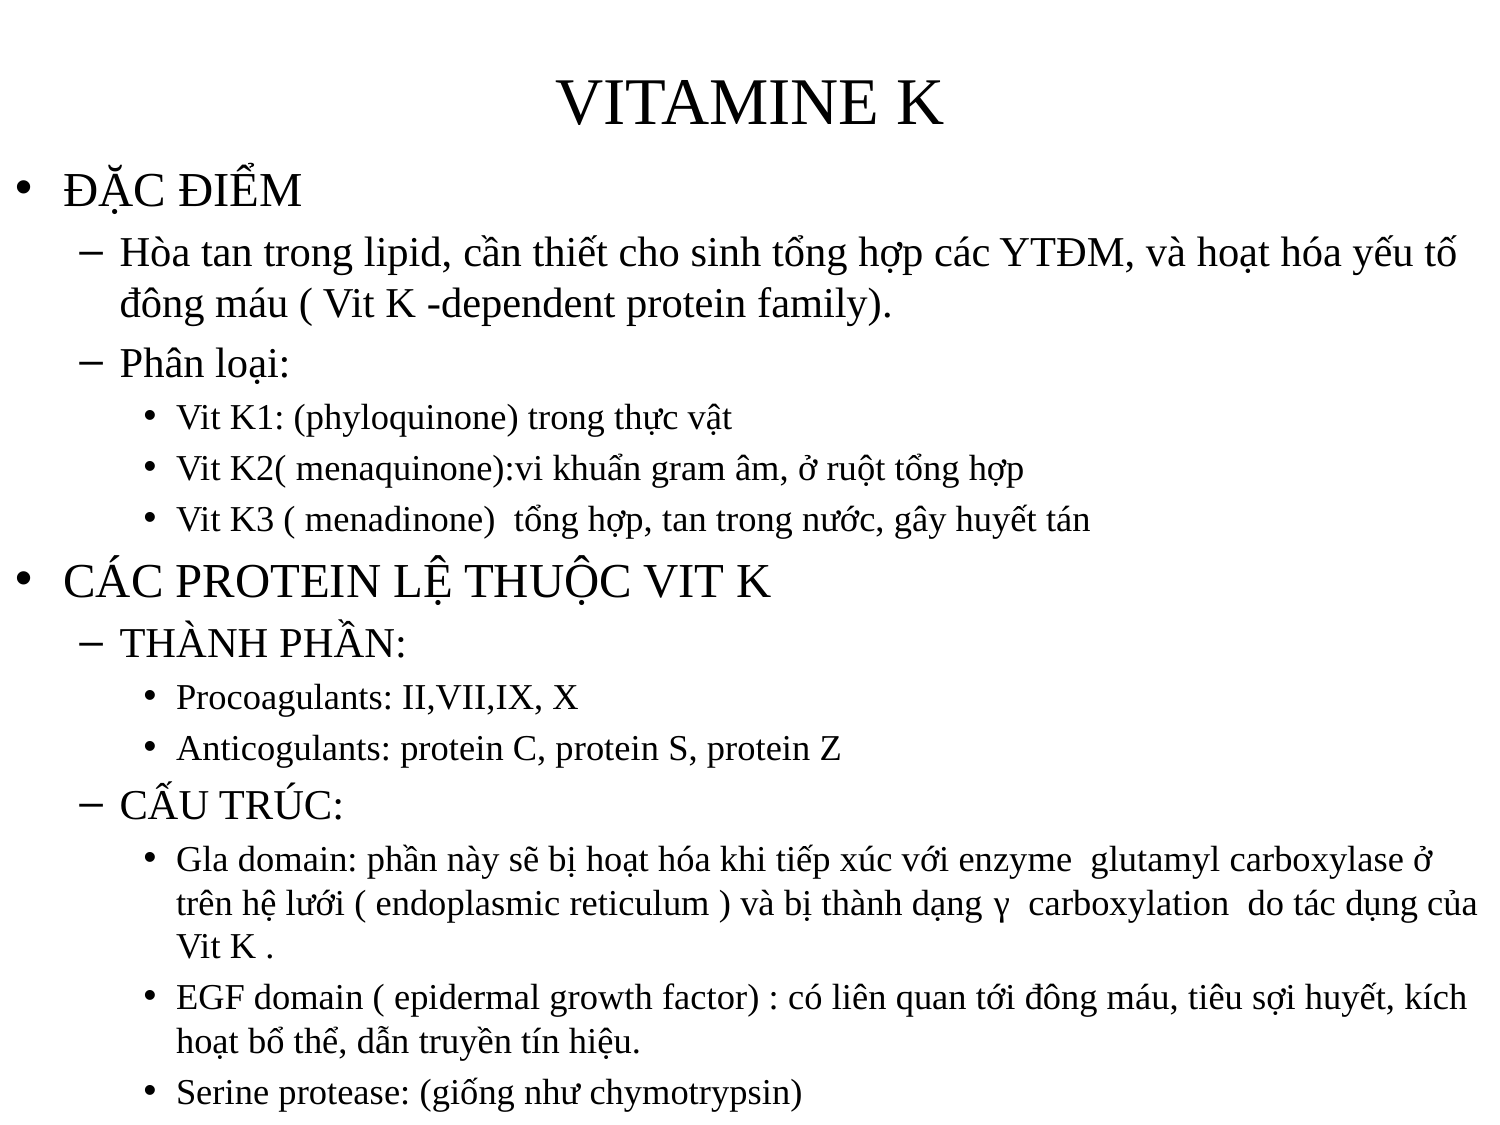

# VITAMINE K
ĐẶC ĐIỂM
Hòa tan trong lipid, cần thiết cho sinh tổng hợp các YTĐM, và hoạt hóa yếu tố đông máu ( Vit K -dependent protein family).
Phân loại:
Vit K1: (phyloquinone) trong thực vật
Vit K2( menaquinone):vi khuẩn gram âm, ở ruột tổng hợp
Vit K3 ( menadinone)  tổng hợp, tan trong nước, gây huyết tán
CÁC PROTEIN LỆ THUỘC VIT K
THÀNH PHẦN:
Procoagulants: II,VII,IX, X
Anticogulants: protein C, protein S, protein Z
CẤU TRÚC:
Gla domain: phần này sẽ bị hoạt hóa khi tiếp xúc với enzyme  glutamyl carboxylase ở trên hệ lưới ( endoplasmic reticulum ) và bị thành dạng γ  carboxylation  do tác dụng của Vit K .
EGF domain ( epidermal growth factor) : có liên quan tới đông máu, tiêu sợi huyết, kích hoạt bổ thể, dẫn truyền tín hiệu.
Serine protease: (giống như chymotrypsin)